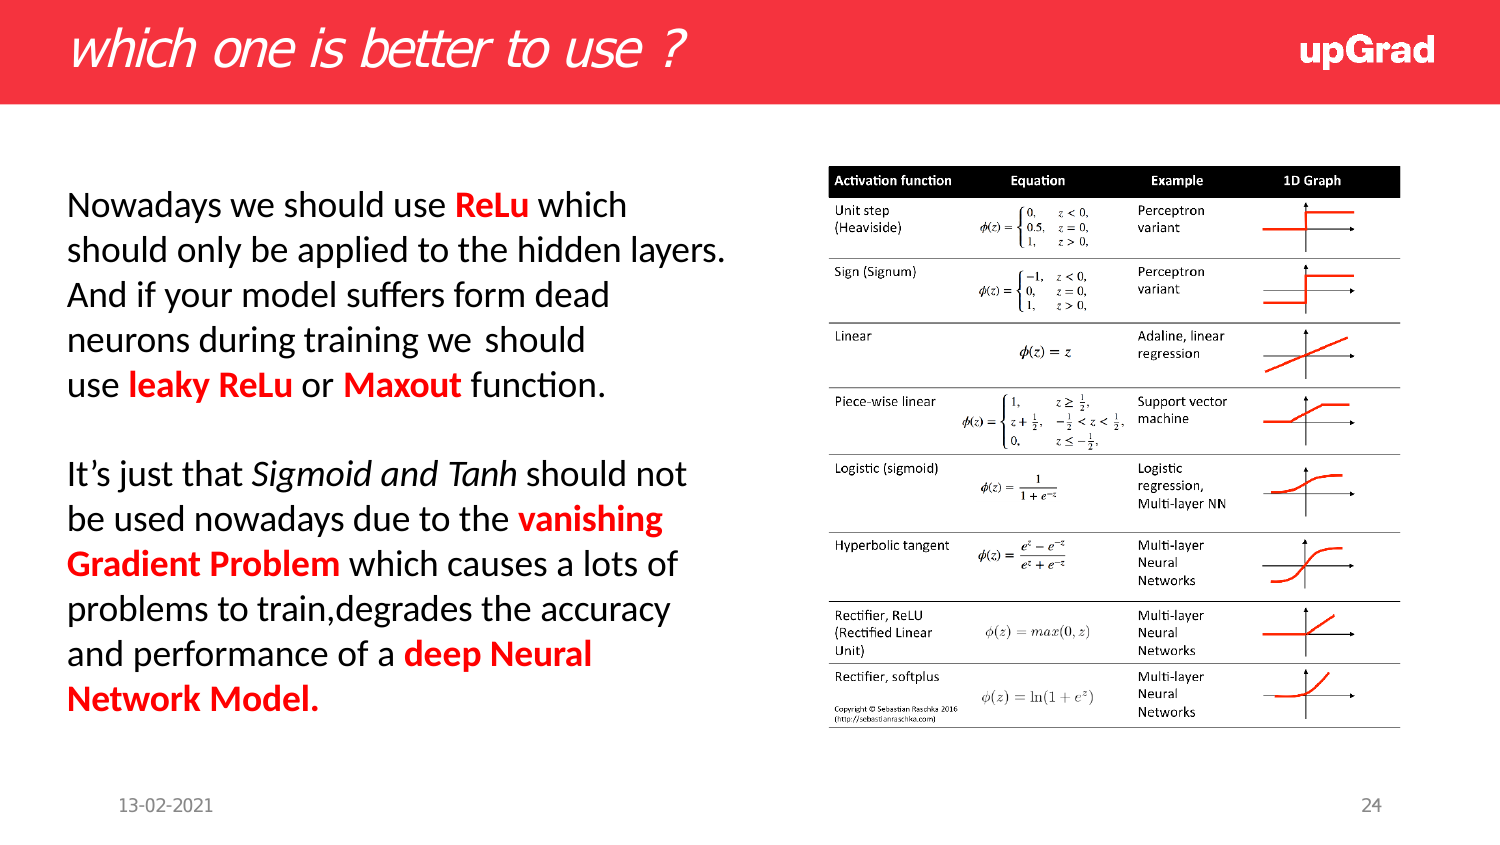

# which one is better to use ?

Nowadays we should use ReLu which  should only be applied to the hidden layers.  And if your model suffers form dead  neurons during training we should
use leaky ReLu or Maxout function.

It’s just that Sigmoid and Tanh should not  be used nowadays due to the vanishing  Gradient Problem which causes a lots of  problems to train,degrades the accuracy  and performance of a deep Neural  Network Model.
13-02-2021
24